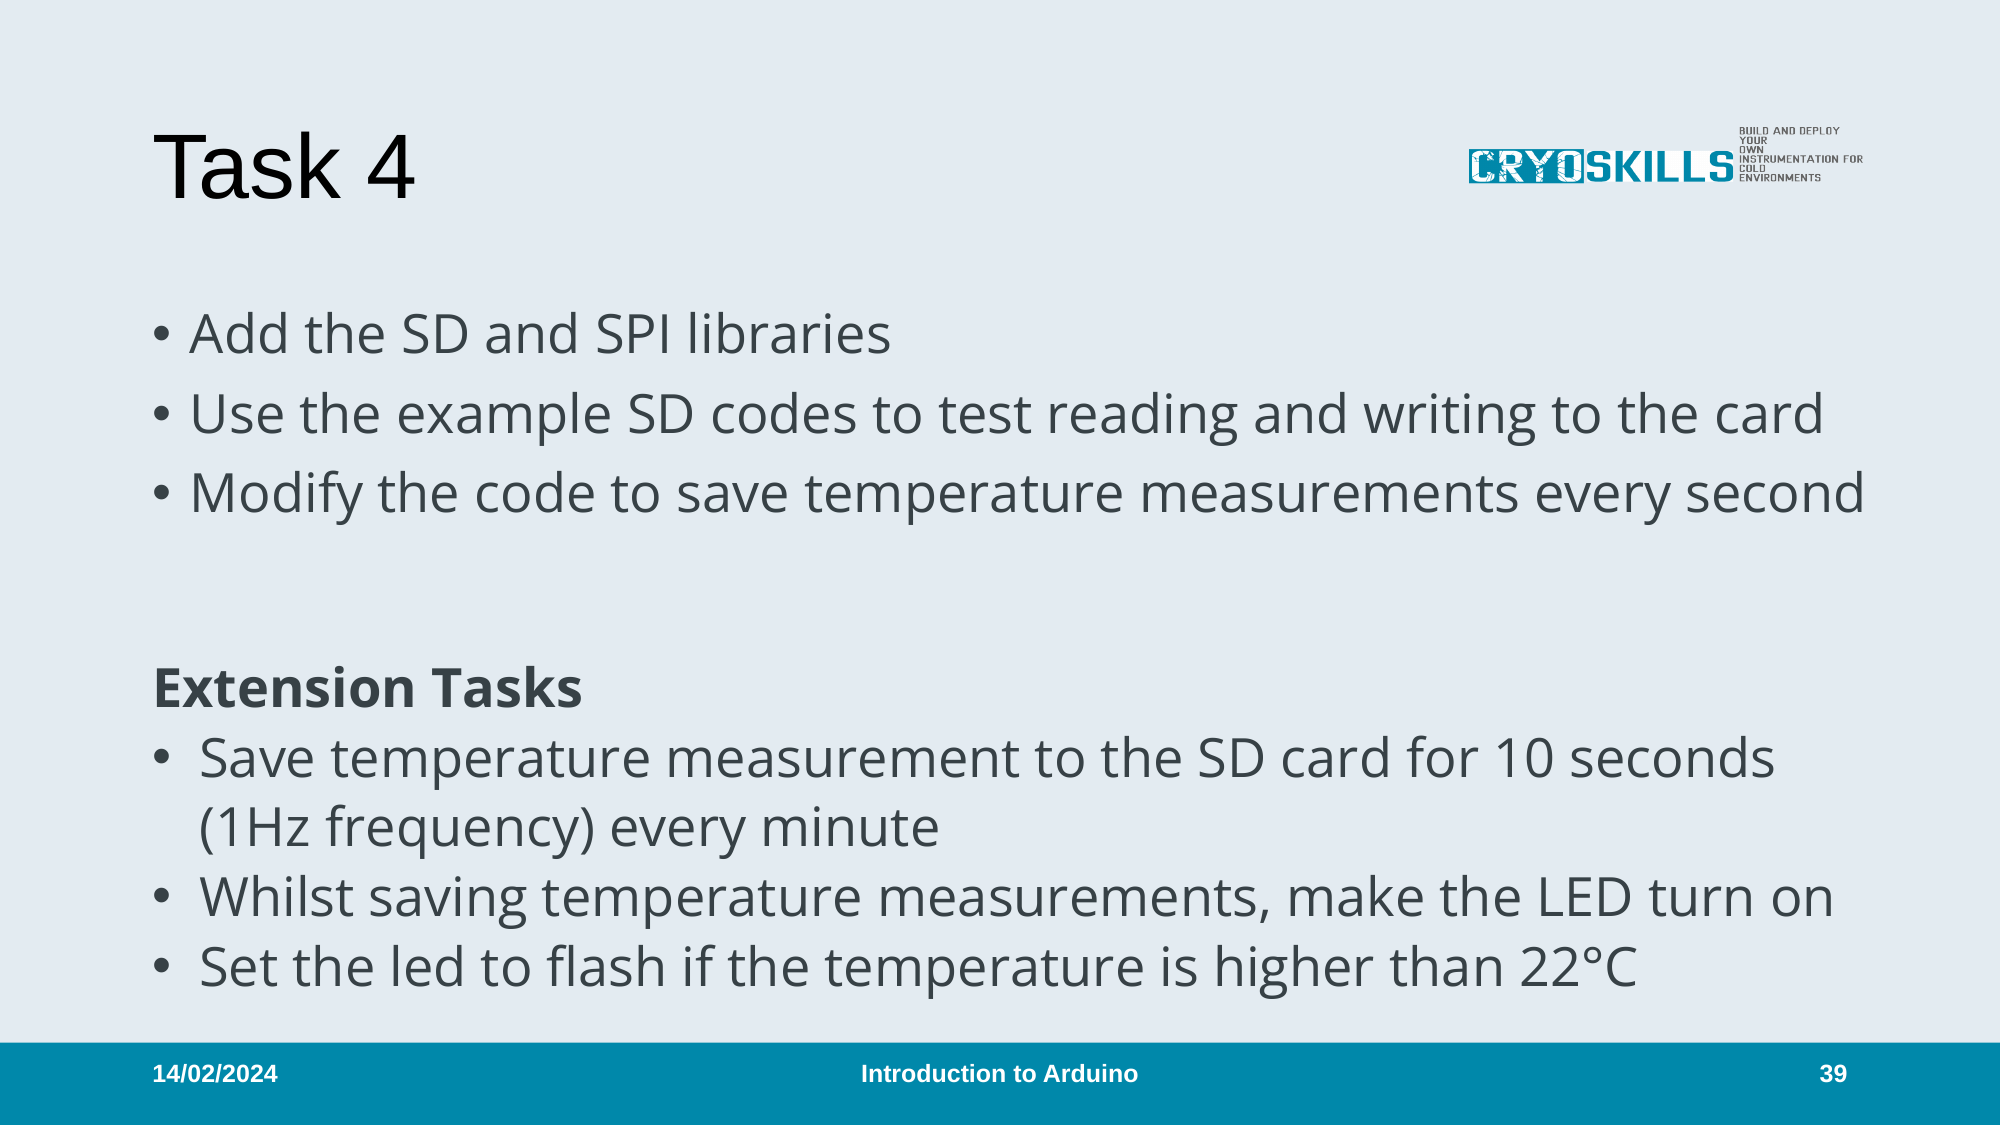

# Task 4
Add the SD and SPI libraries
Use the example SD codes to test reading and writing to the card
Modify the code to save temperature measurements every second

Extension Tasks
Save temperature measurement to the SD card for 10 seconds (1Hz frequency) every minute
Whilst saving temperature measurements, make the LED turn on
Set the led to flash if the temperature is higher than 22°C
14/02/2024
Introduction to Arduino
39